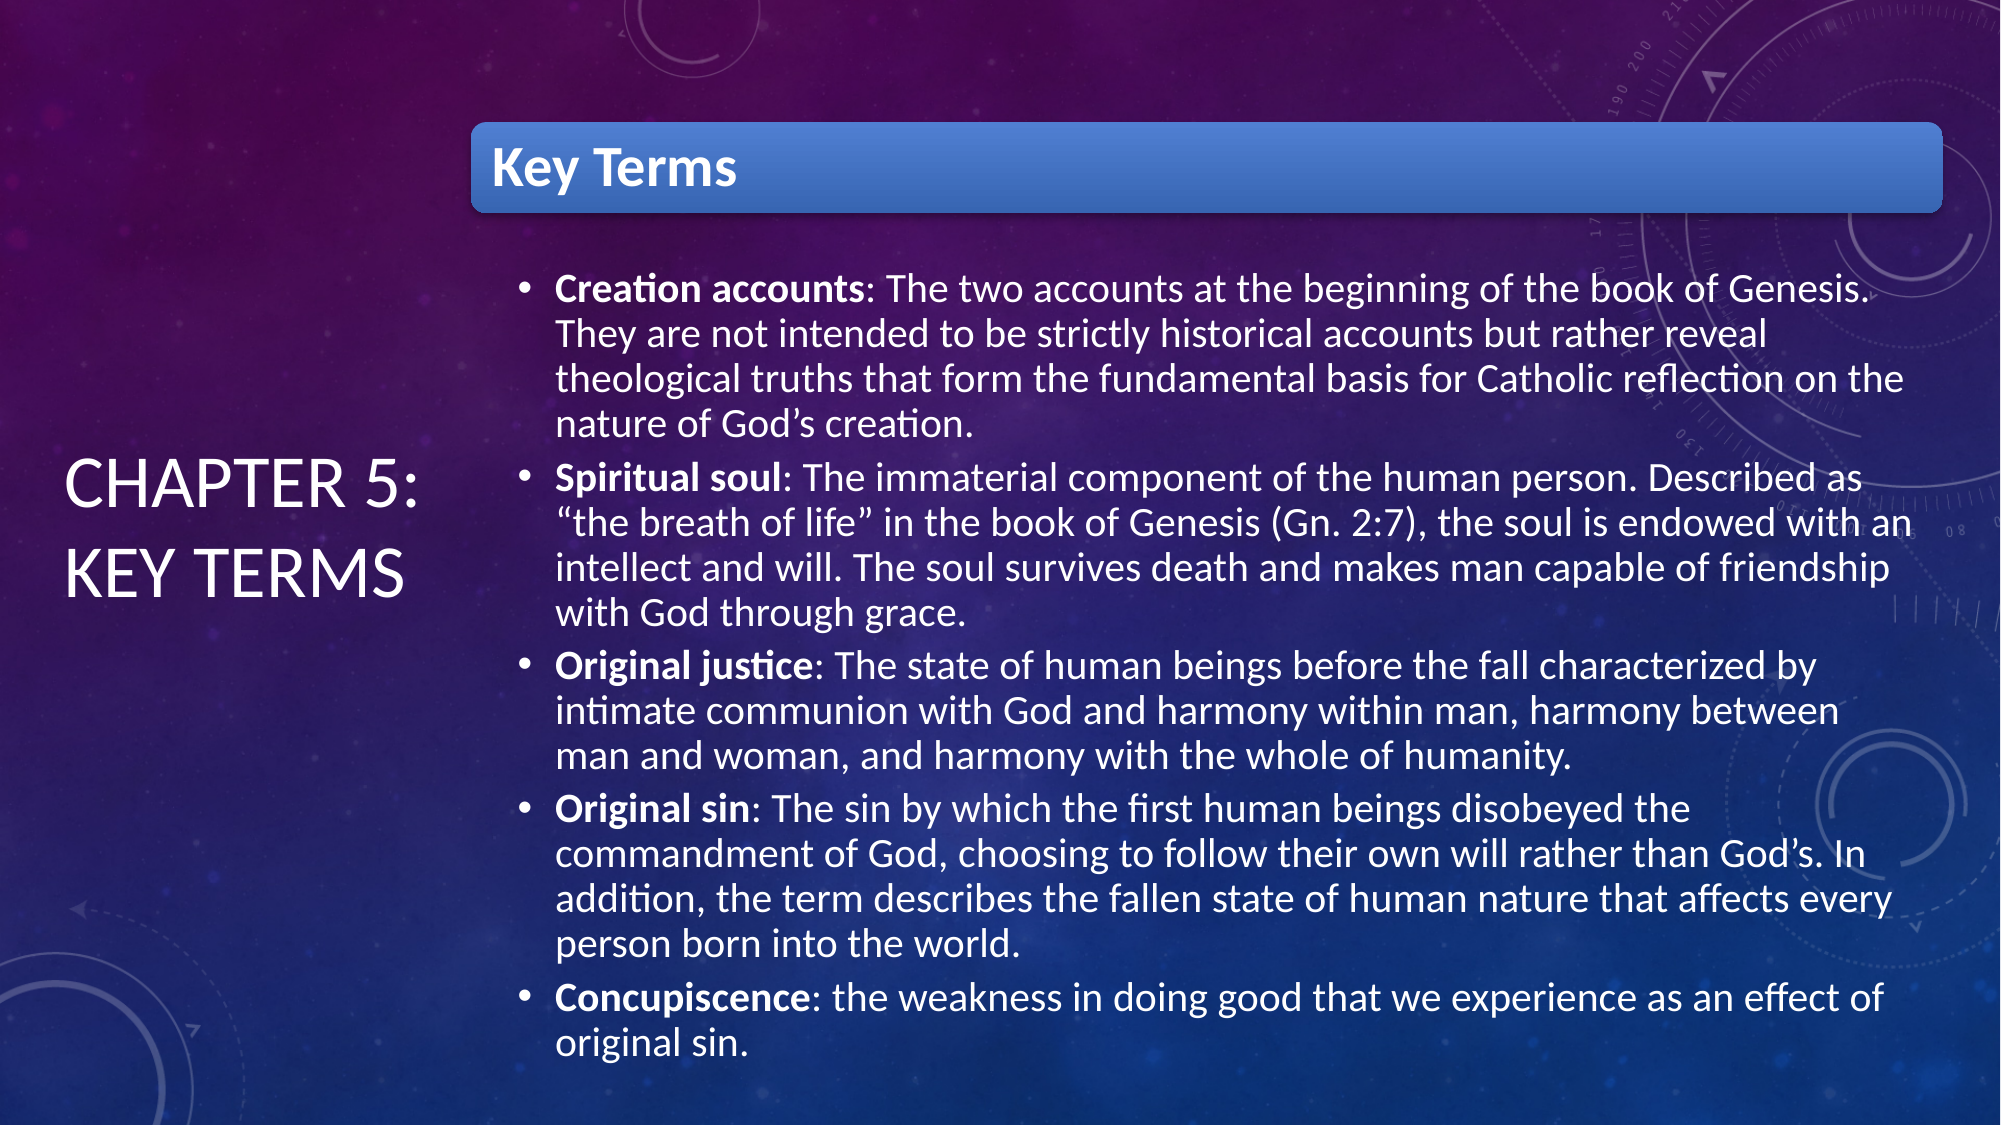

# Chapter 5: Key Terms
Key Terms

Creation accounts: The two accounts at the beginning of the book of Genesis. They are not intended to be strictly historical accounts but rather reveal theological truths that form the fundamental basis for Catholic reflection on the nature of God’s creation.
Spiritual soul: The immaterial component of the human person. Described as “the breath of life” in the book of Genesis (Gn. 2:7), the soul is endowed with an intellect and will. The soul survives death and makes man capable of friendship with God through grace.
Original justice: The state of human beings before the fall characterized by intimate communion with God and harmony within man, harmony between man and woman, and harmony with the whole of humanity.
Original sin: The sin by which the first human beings disobeyed the commandment of God, choosing to follow their own will rather than God’s. In addition, the term describes the fallen state of human nature that affects every person born into the world.
Concupiscence: the weakness in doing good that we experience as an effect of original sin.